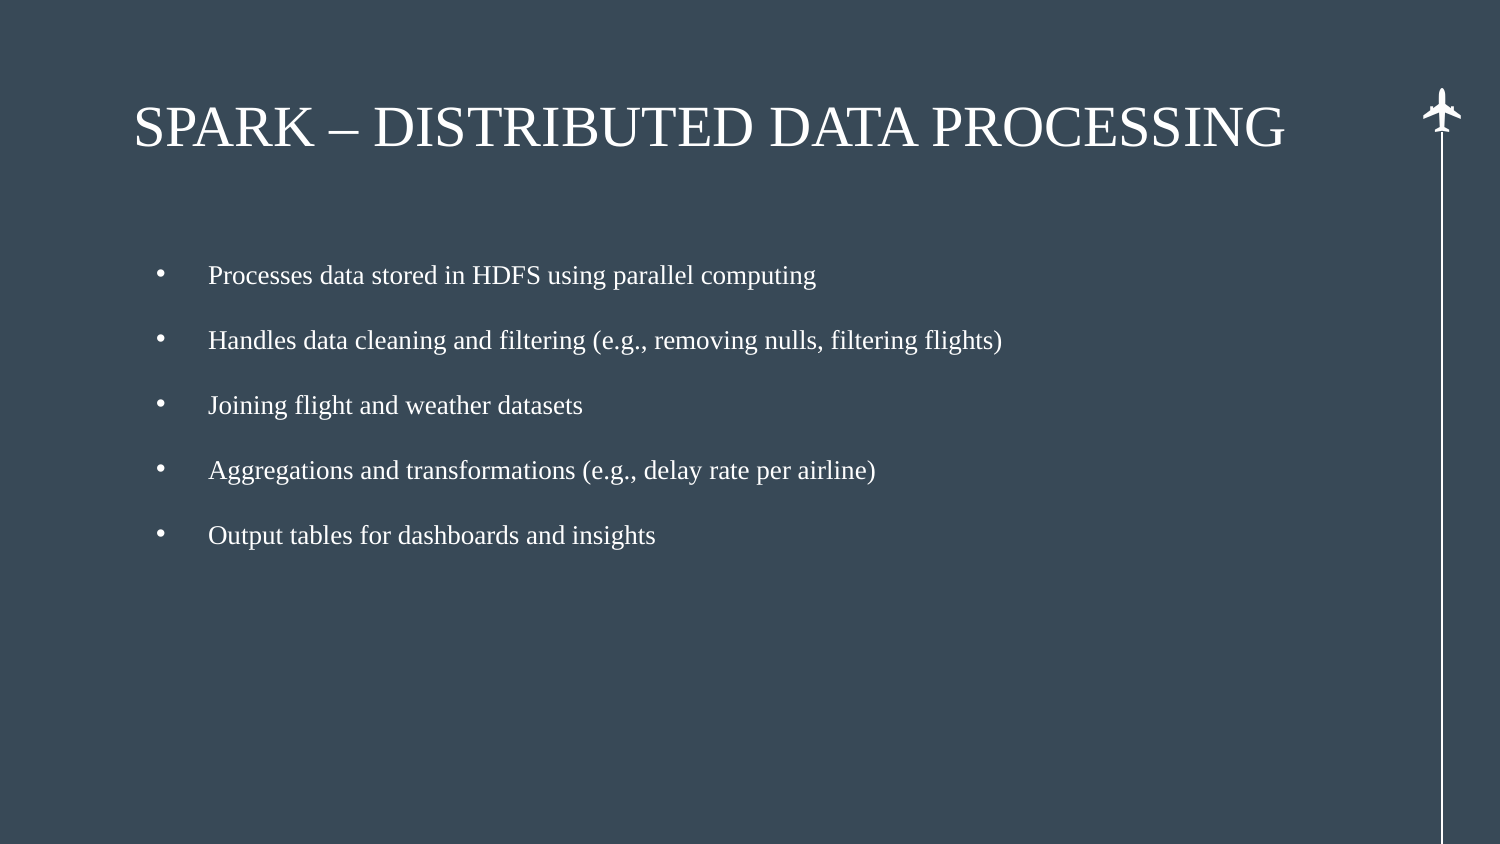

# SPARK – DISTRIBUTED DATA PROCESSING
Processes data stored in HDFS using parallel computing

Handles data cleaning and filtering (e.g., removing nulls, filtering flights)

Joining flight and weather datasets

Aggregations and transformations (e.g., delay rate per airline)

Output tables for dashboards and insights